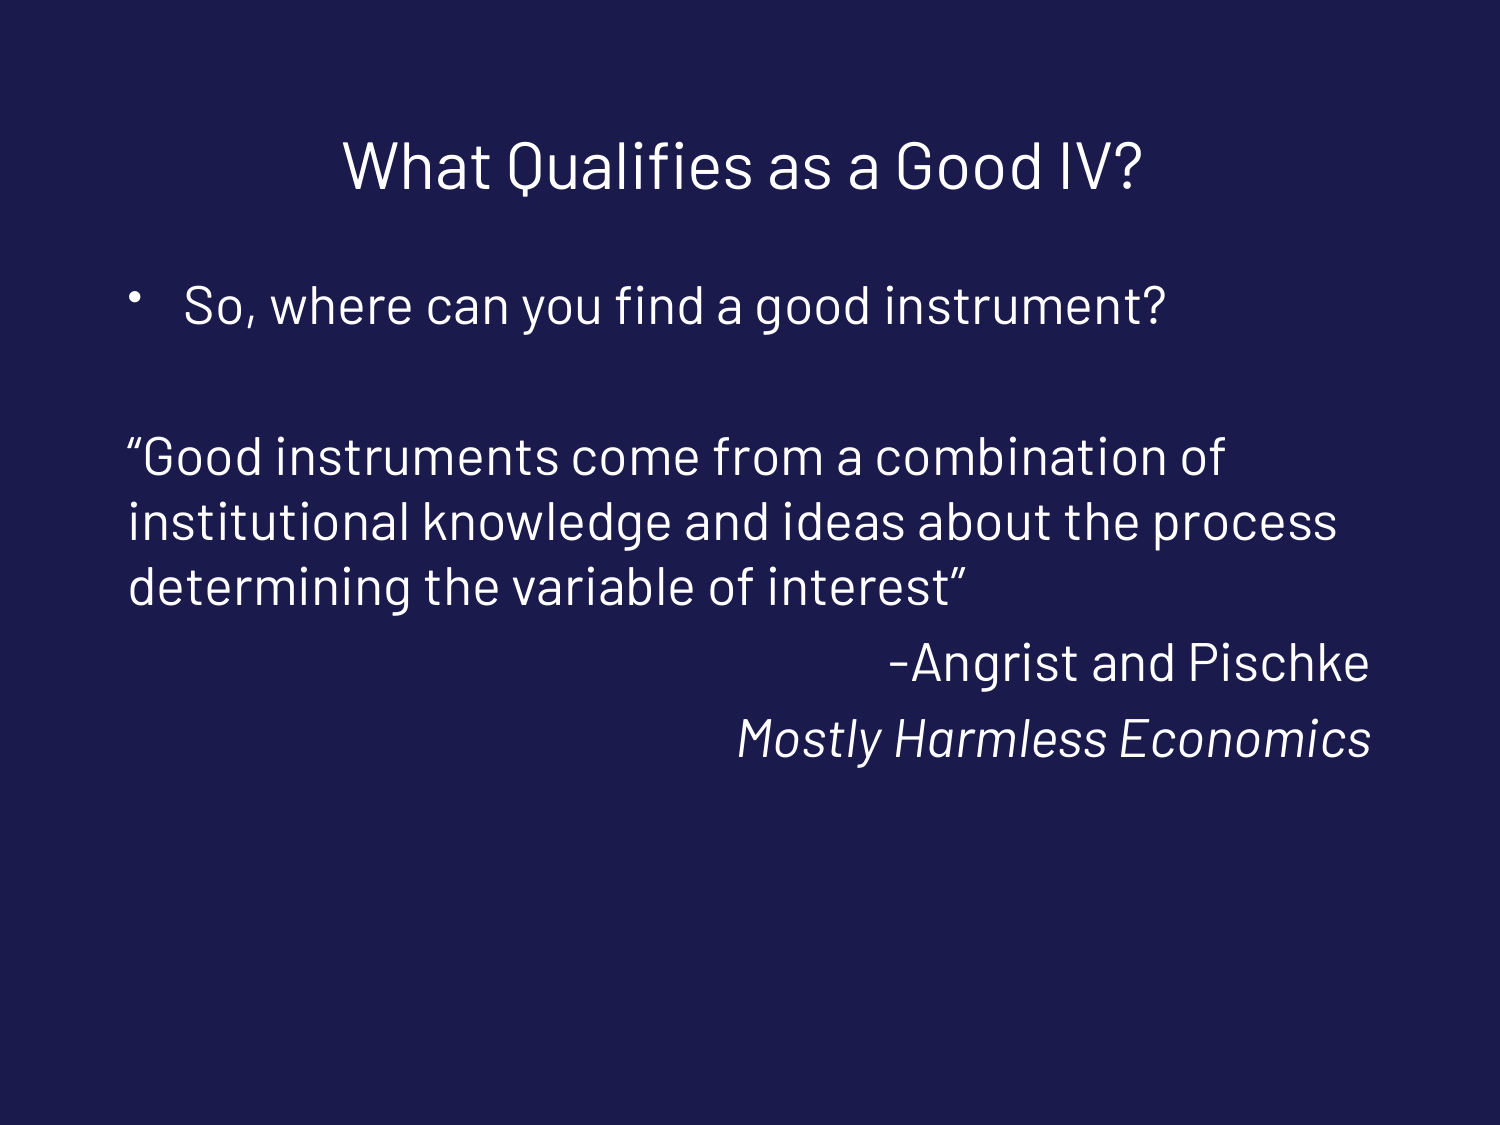

# What Qualifies as a Good IV?
So, where can you find a good instrument?

“Good instruments come from a combination of institutional knowledge and ideas about the process determining the variable of interest”
-Angrist and Pischke
Mostly Harmless Economics